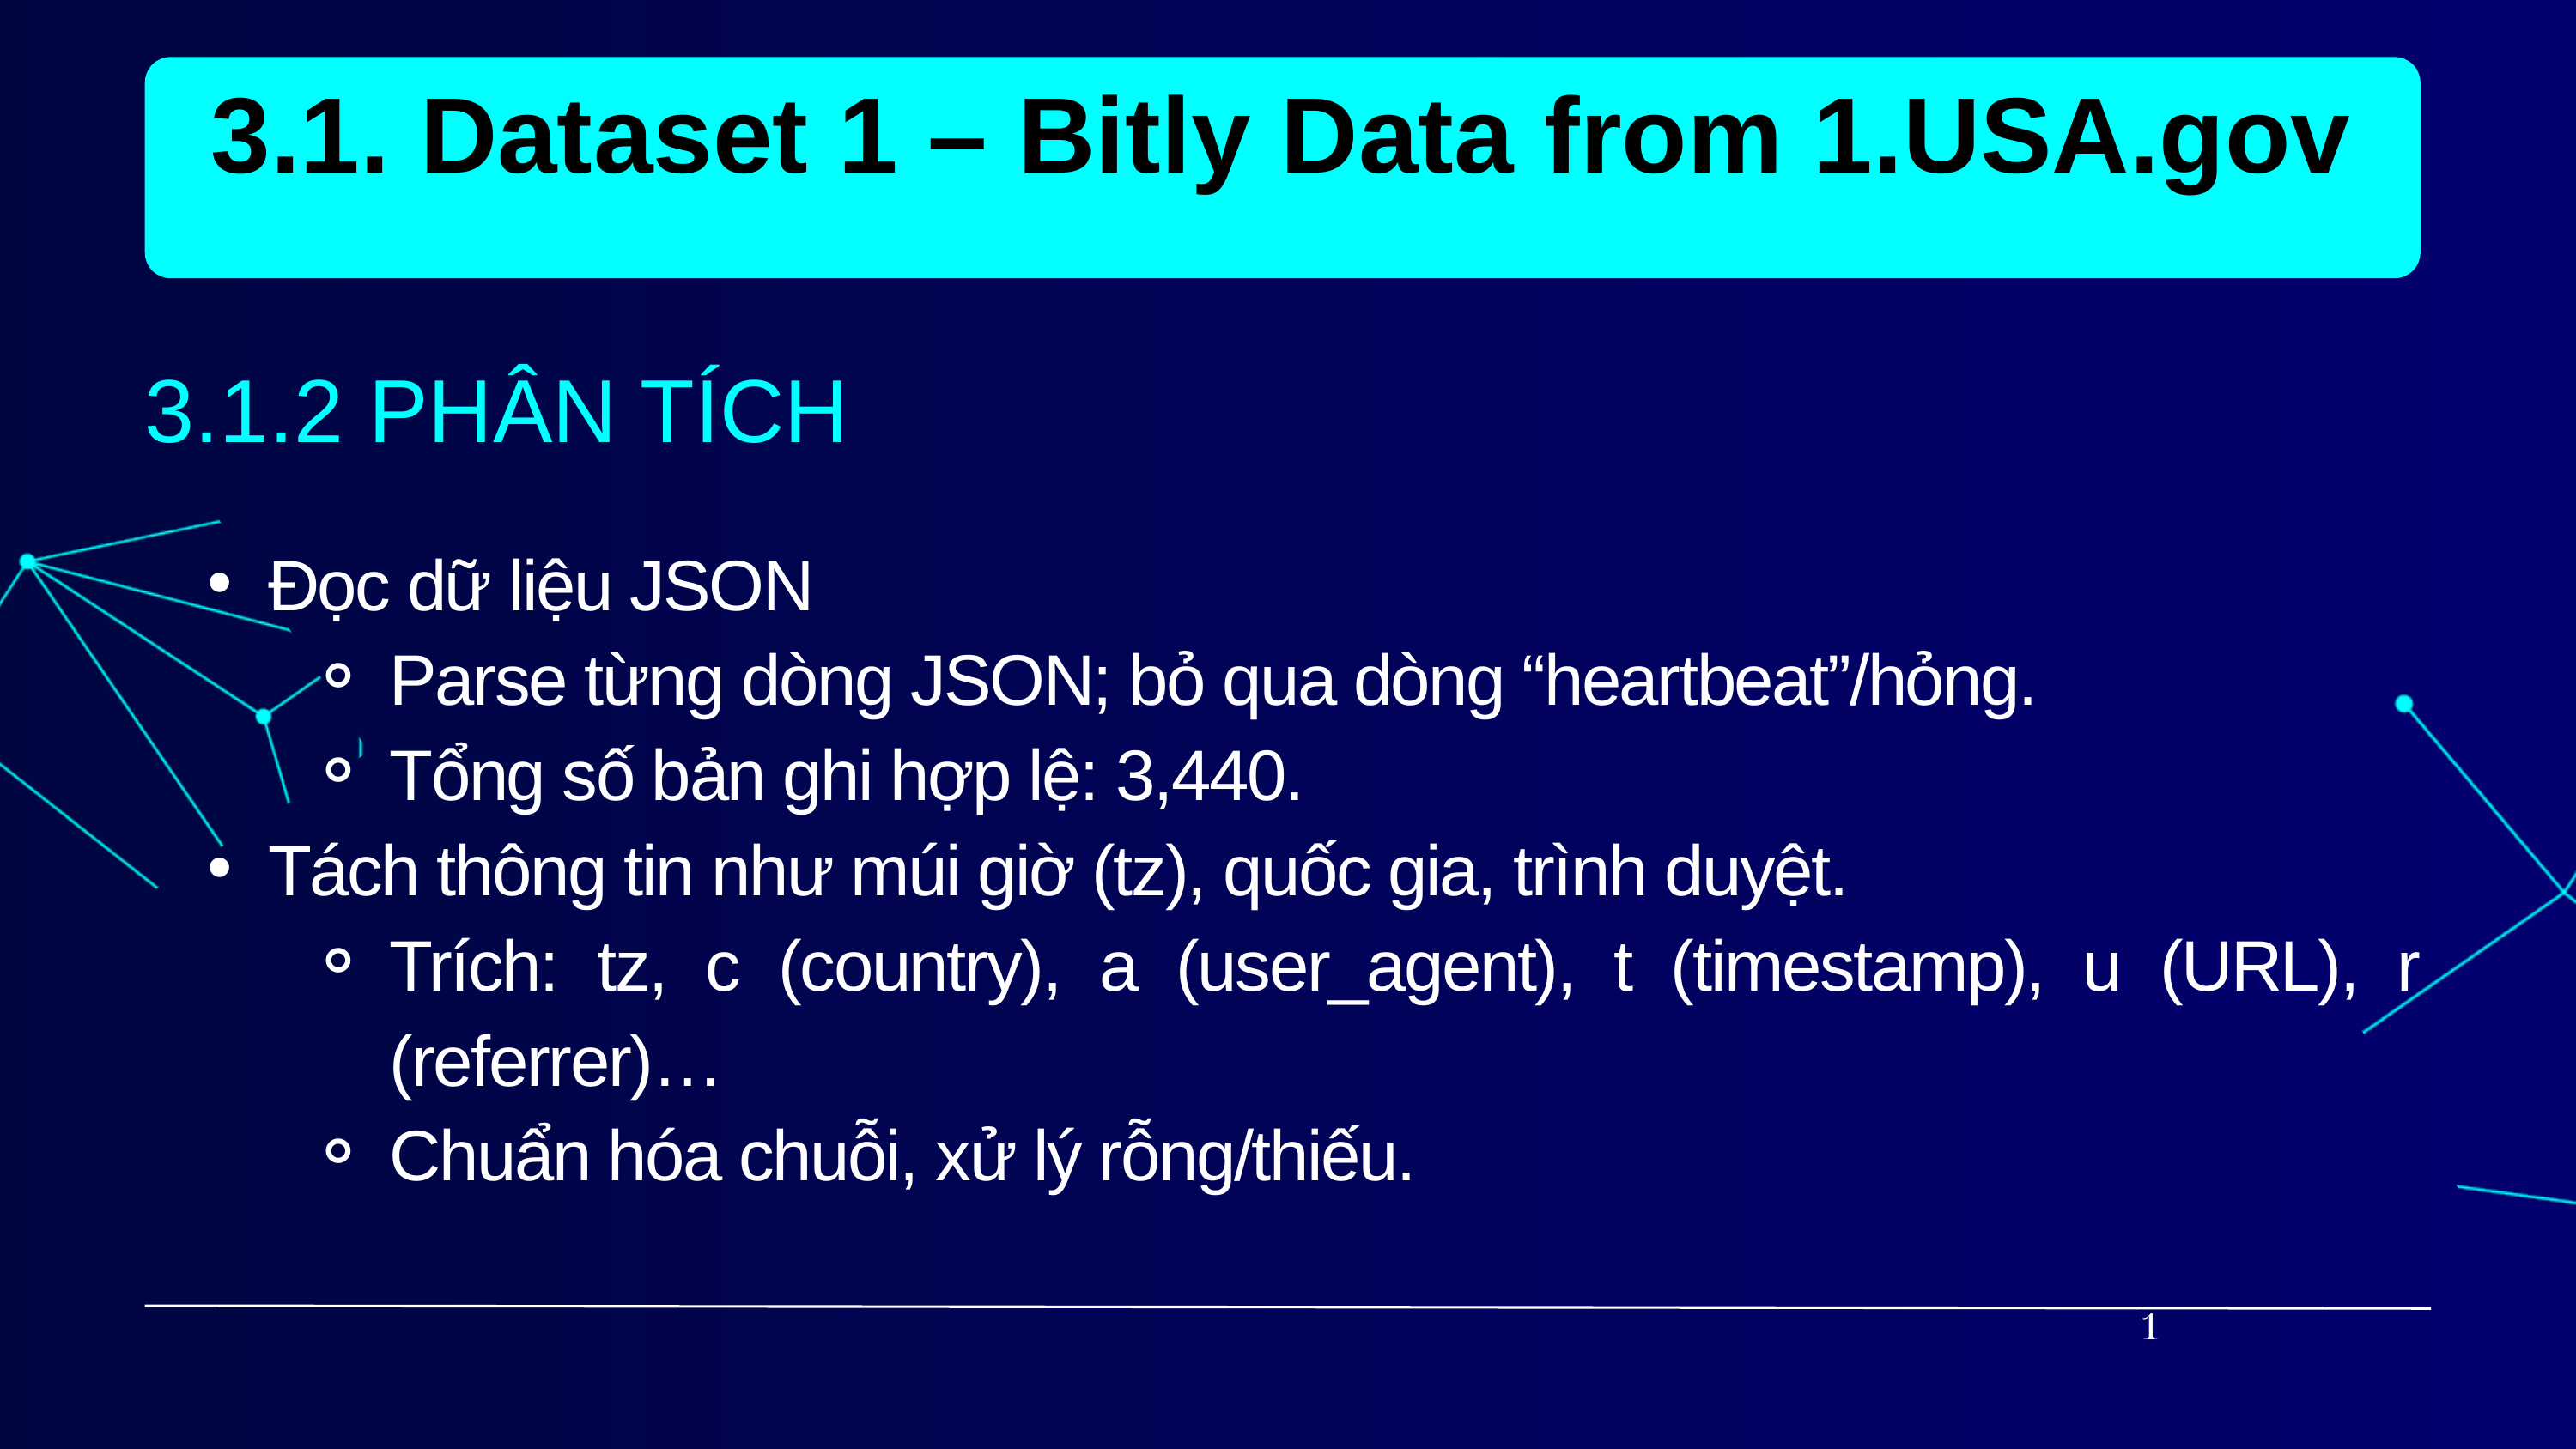

3.1. Dataset 1 – Bitly Data from 1.USA.gov
3.1.2 PHÂN TÍCH

Đọc dữ liệu JSON
Parse từng dòng JSON; bỏ qua dòng “heartbeat”/hỏng.
Tổng số bản ghi hợp lệ: 3,440.
Tách thông tin như múi giờ (tz), quốc gia, trình duyệt.
Trích: tz, c (country), a (user_agent), t (timestamp), u (URL), r (referrer)…
Chuẩn hóa chuỗi, xử lý rỗng/thiếu.

1